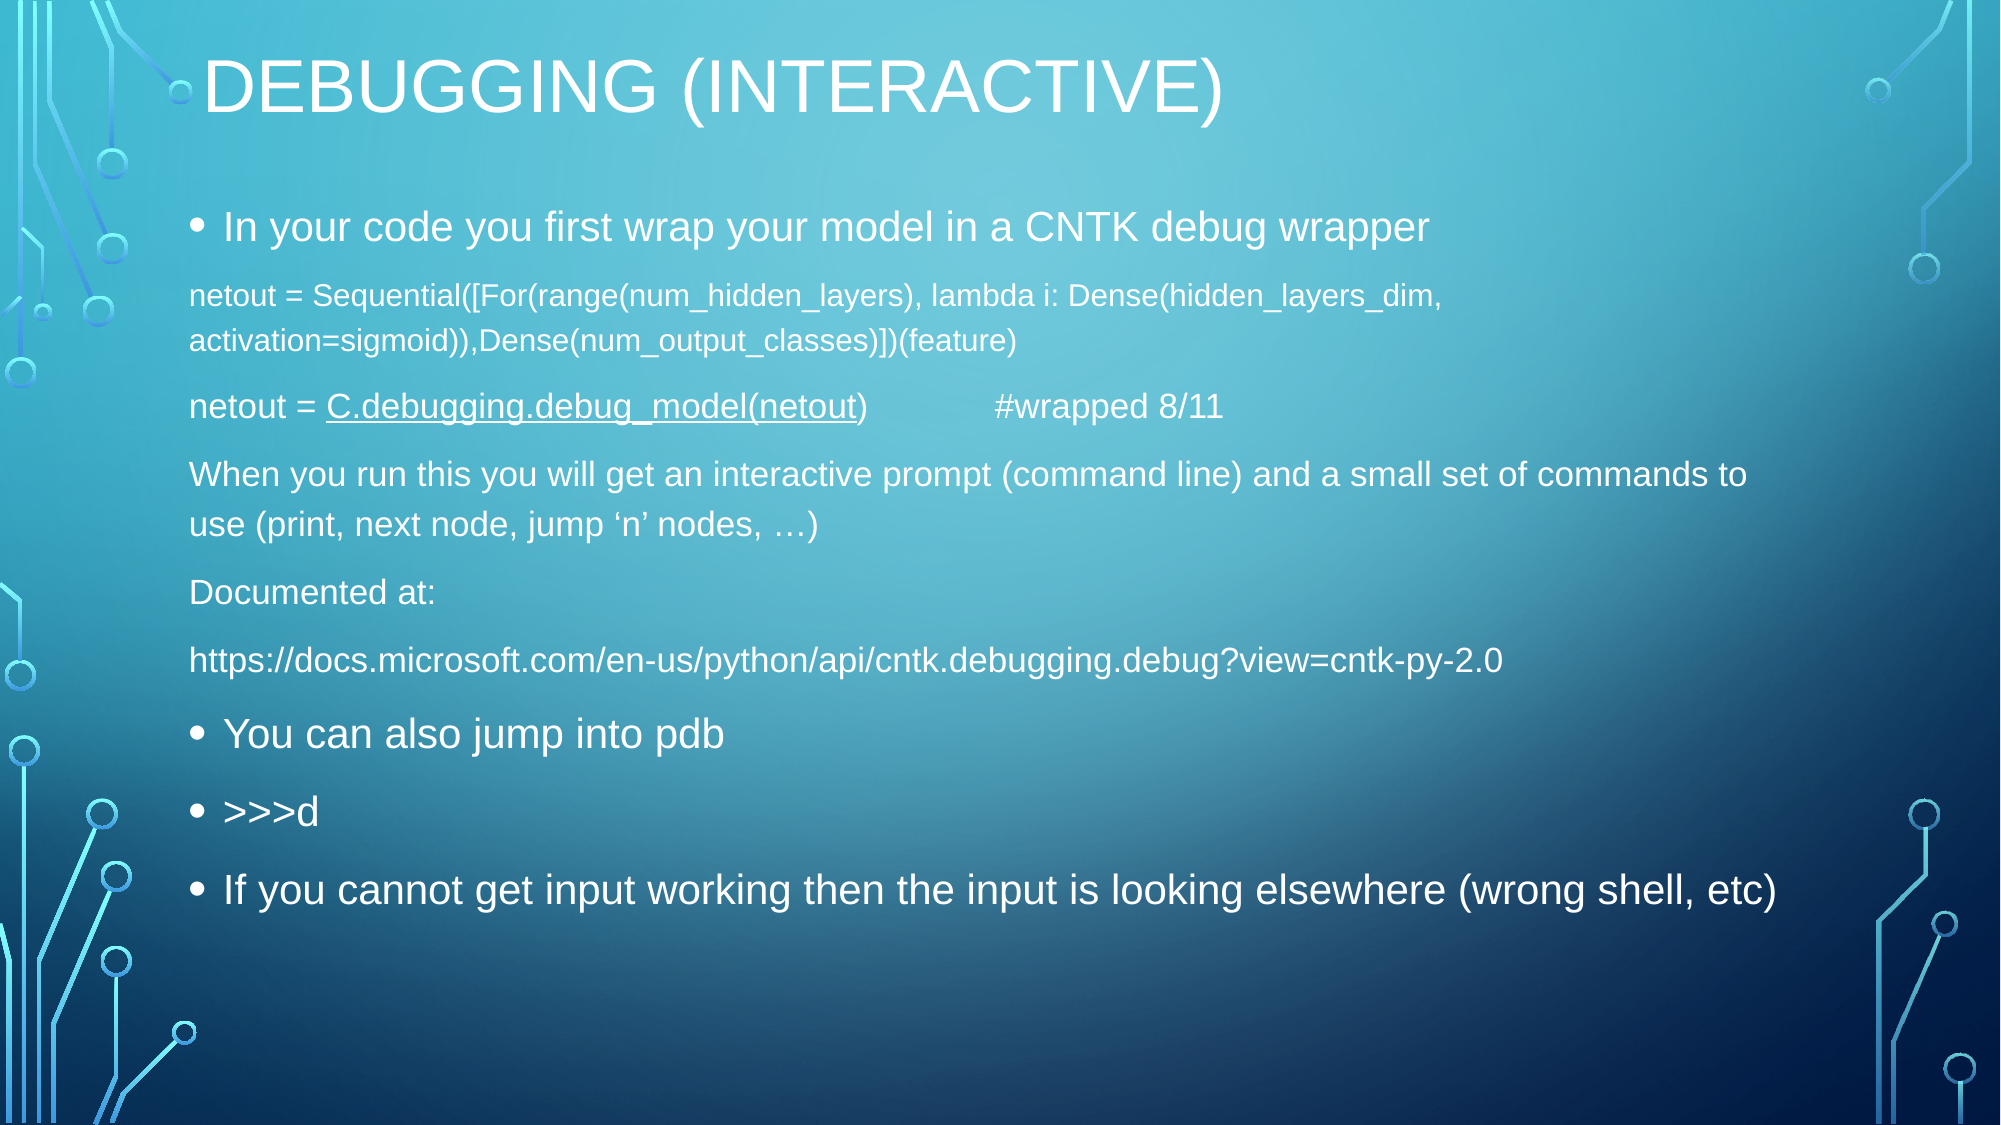

# Debugging (interactive)
In your code you first wrap your model in a CNTK debug wrapper
netout = Sequential([For(range(num_hidden_layers), lambda i: Dense(hidden_layers_dim, activation=sigmoid)),Dense(num_output_classes)])(feature)
netout = C.debugging.debug_model(netout)             #wrapped 8/11
When you run this you will get an interactive prompt (command line) and a small set of commands to use (print, next node, jump ‘n’ nodes, …)
Documented at:
https://docs.microsoft.com/en-us/python/api/cntk.debugging.debug?view=cntk-py-2.0
You can also jump into pdb
>>>d
If you cannot get input working then the input is looking elsewhere (wrong shell, etc)